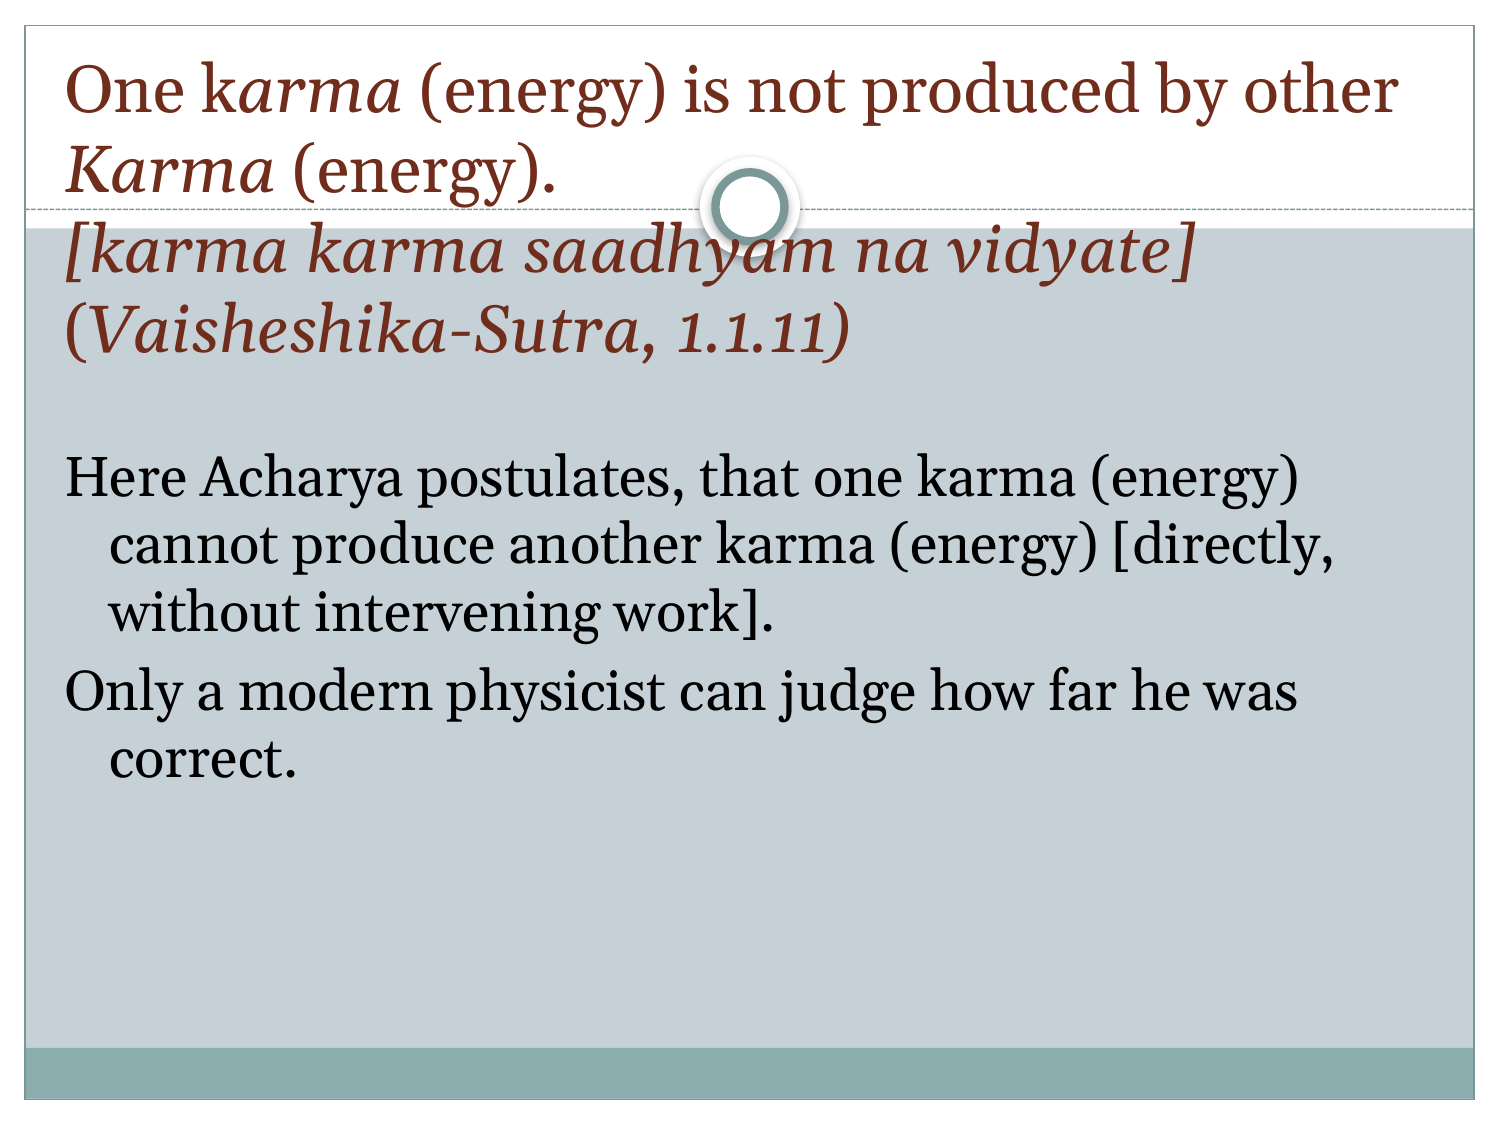

# One karma (energy) is not produced by other Karma (energy). [karma karma saadhyam na vidyate] (Vaisheshika-Sutra, 1.1.11)
Here Acharya postulates, that one karma (energy) cannot produce another karma (energy) [directly, without intervening work].
Only a modern physicist can judge how far he was correct.